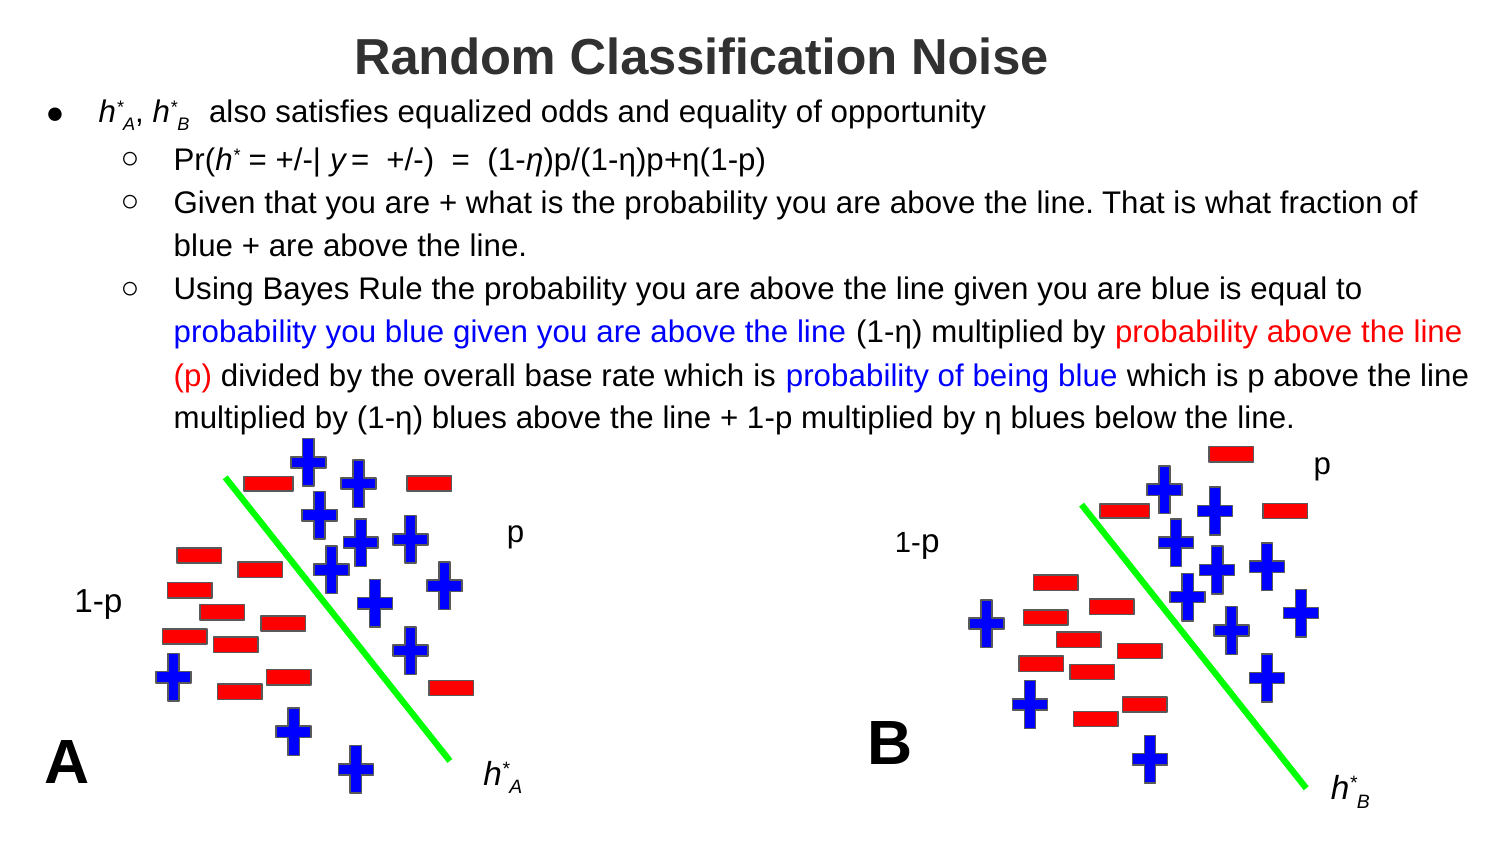

# Random Classification Noise

h*A, h*B    also satisfies equalized odds and equality of opportunity
Pr(h* = +/-| y =  +/-)  =  (1-η)p/(1-η)p+η(1-p)
Given that you are + what is the probability you are above the line. That is what fraction of blue + are above the line.
Using Bayes Rule the probability you are above the line given you are blue is equal to probability you blue given you are above the line (1-η) multiplied by probability above the line (p) divided by the overall base rate which is probability of being blue which is p above the line multiplied by (1-η) blues above the line + 1-p multiplied by η blues below the line.

p

p
1-p

1-p

B

A

h*A
h*B